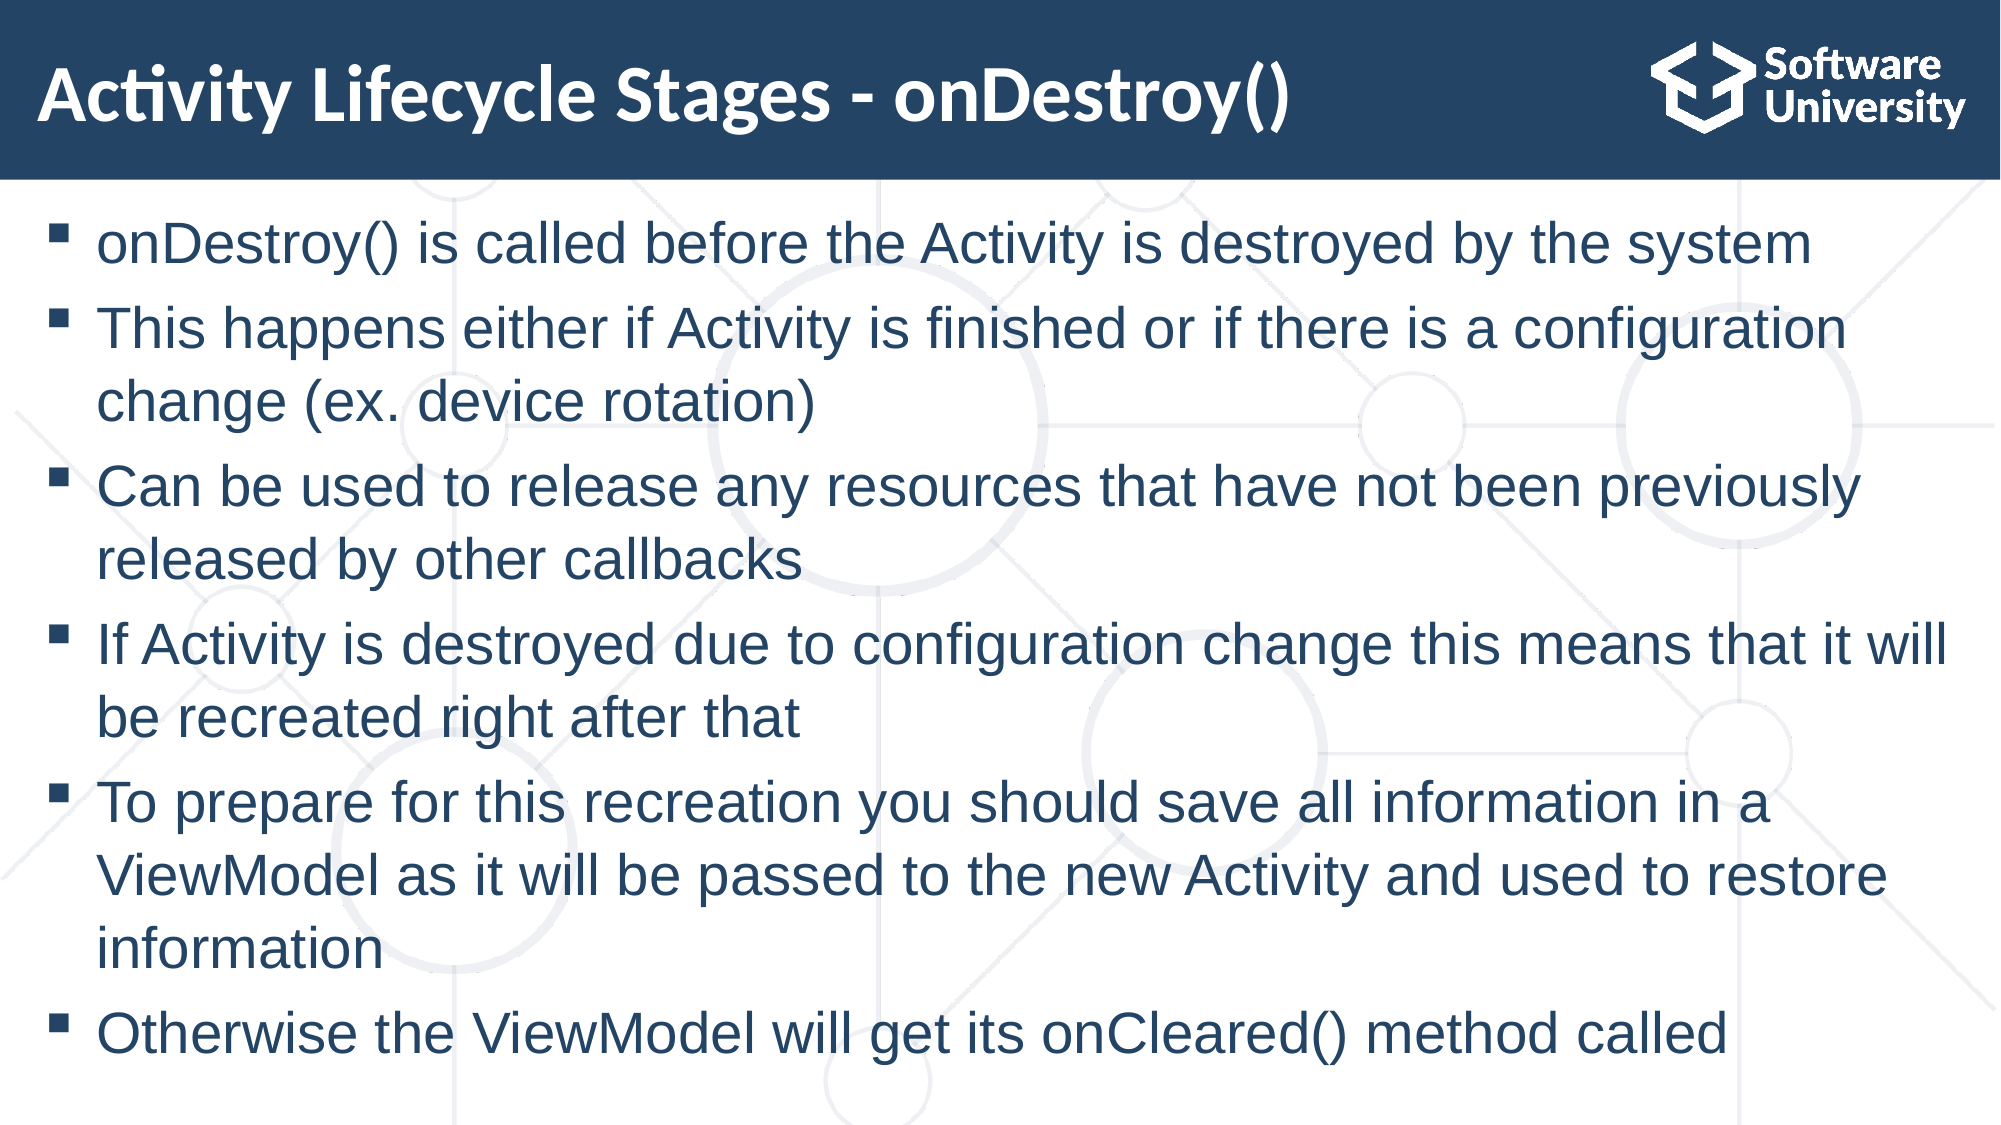

# Activity Lifecycle Stages - onDestroy()
onDestroy() is called before the Activity is destroyed by the system
This happens either if Activity is finished or if there is a configuration change (ex. device rotation)
Can be used to release any resources that have not been previously released by other callbacks
If Activity is destroyed due to configuration change this means that it will be recreated right after that
To prepare for this recreation you should save all information in a ViewModel as it will be passed to the new Activity and used to restore information
Otherwise the ViewModel will get its onCleared() method called